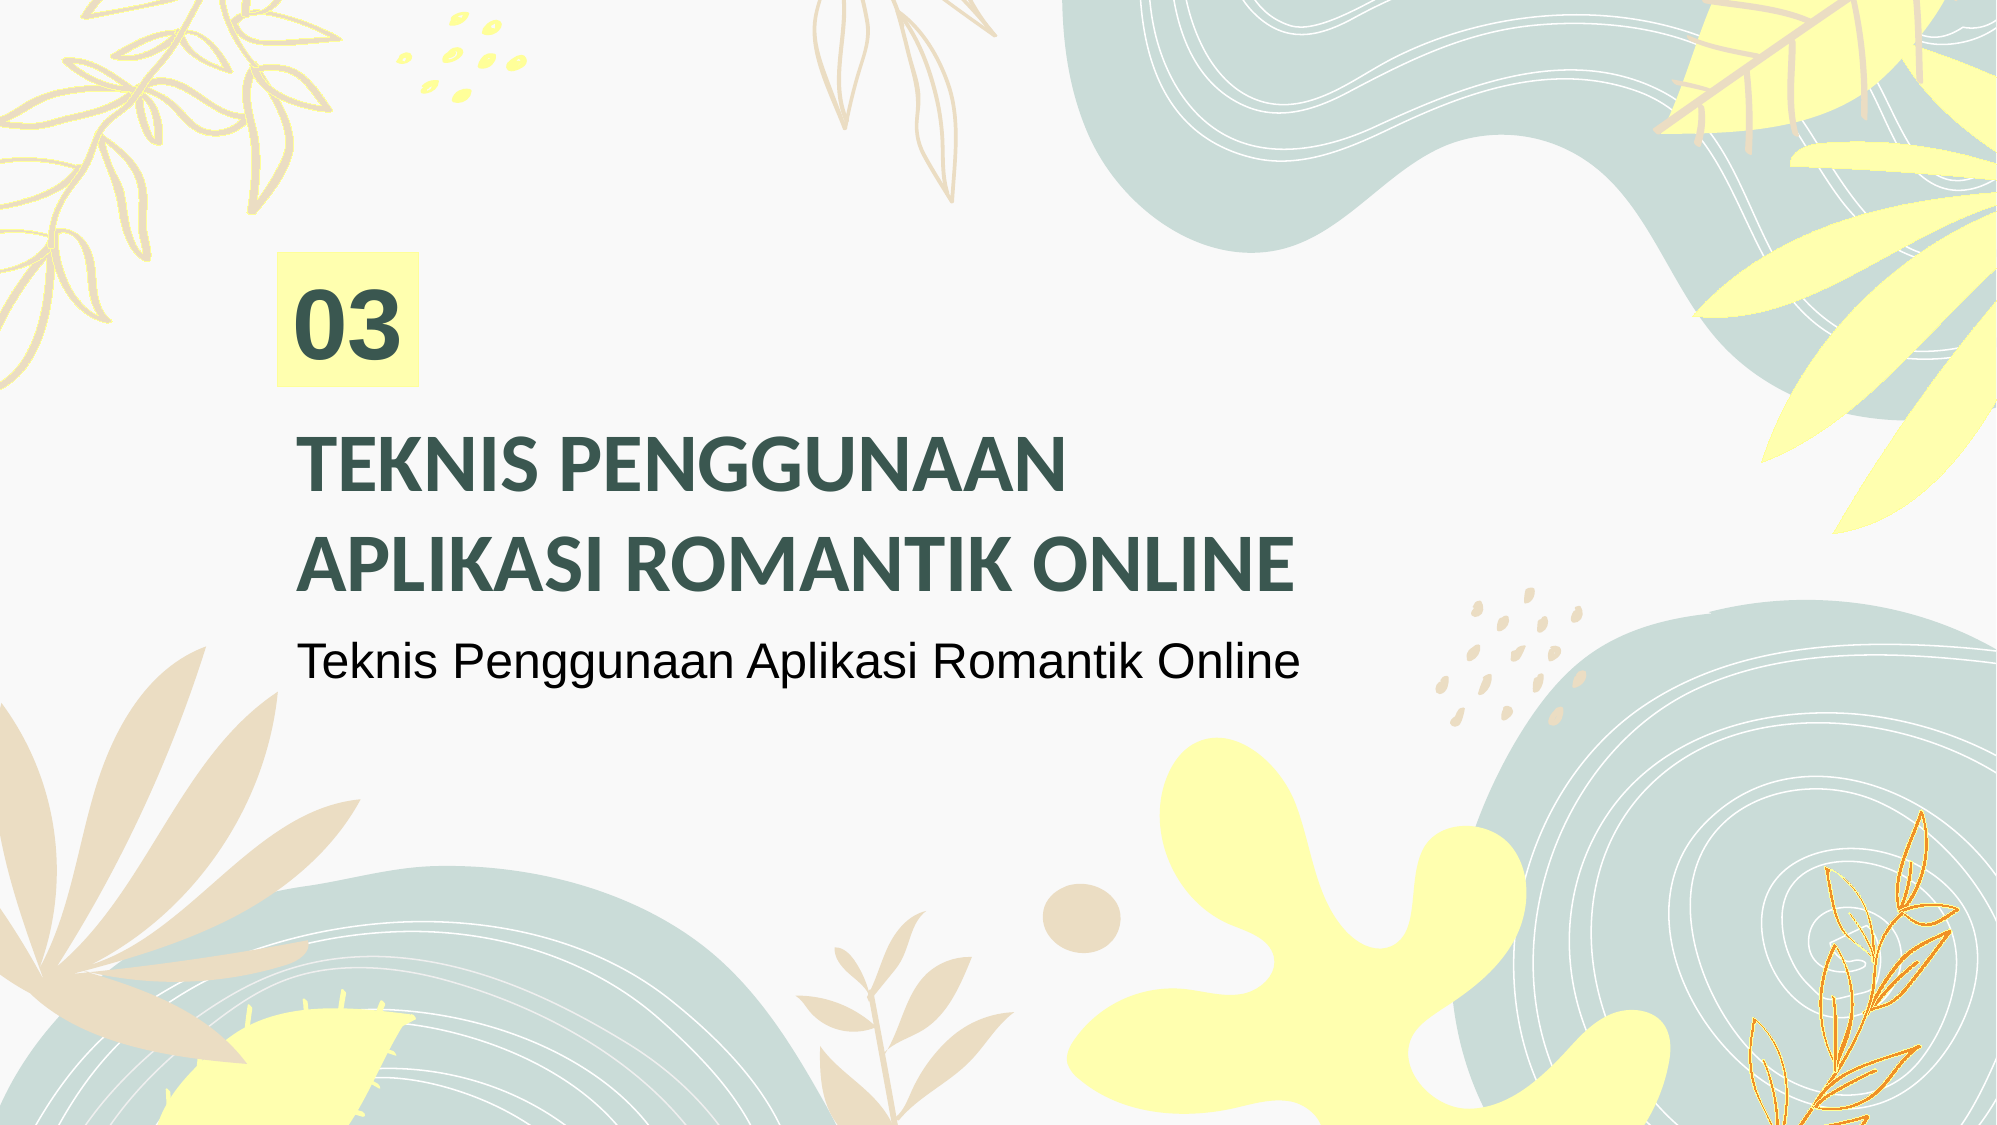

03
TEKNIS PENGGUNAAN
APLIKASI ROMANTIK ONLINE
Teknis Penggunaan Aplikasi Romantik Online